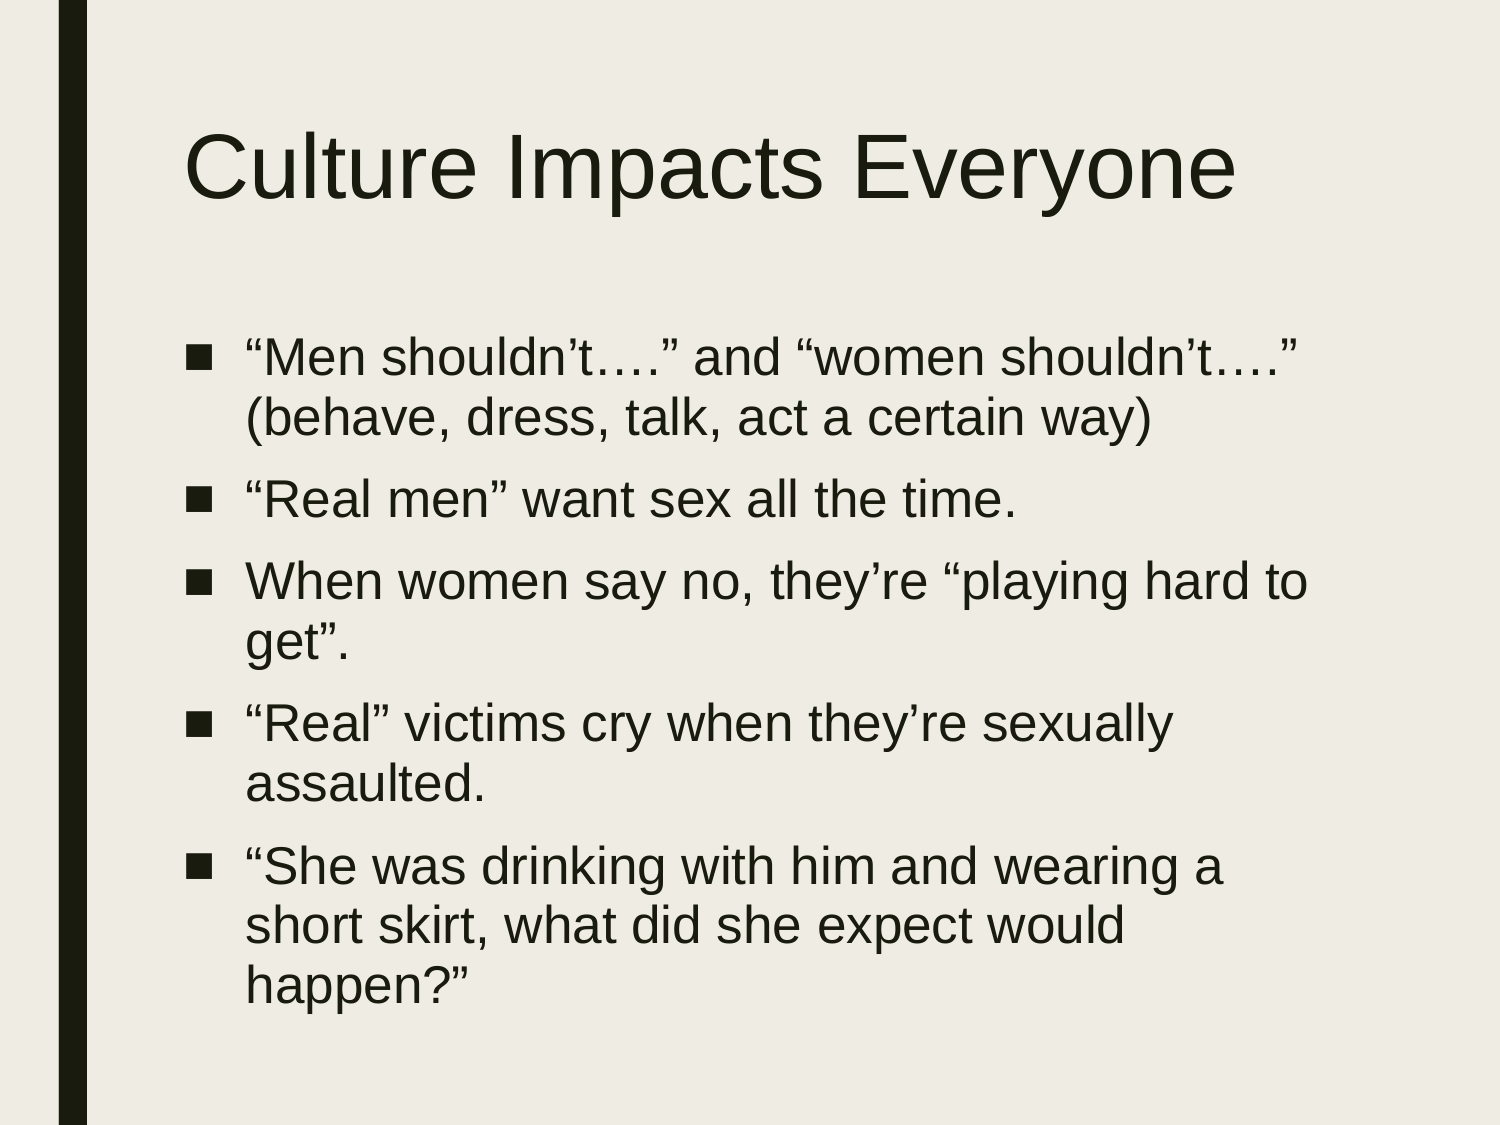

# Culture Impacts Everyone
“Men shouldn’t….” and “women shouldn’t….” (behave, dress, talk, act a certain way)
“Real men” want sex all the time.
When women say no, they’re “playing hard to get”.
“Real” victims cry when they’re sexually assaulted.
“She was drinking with him and wearing a short skirt, what did she expect would happen?”